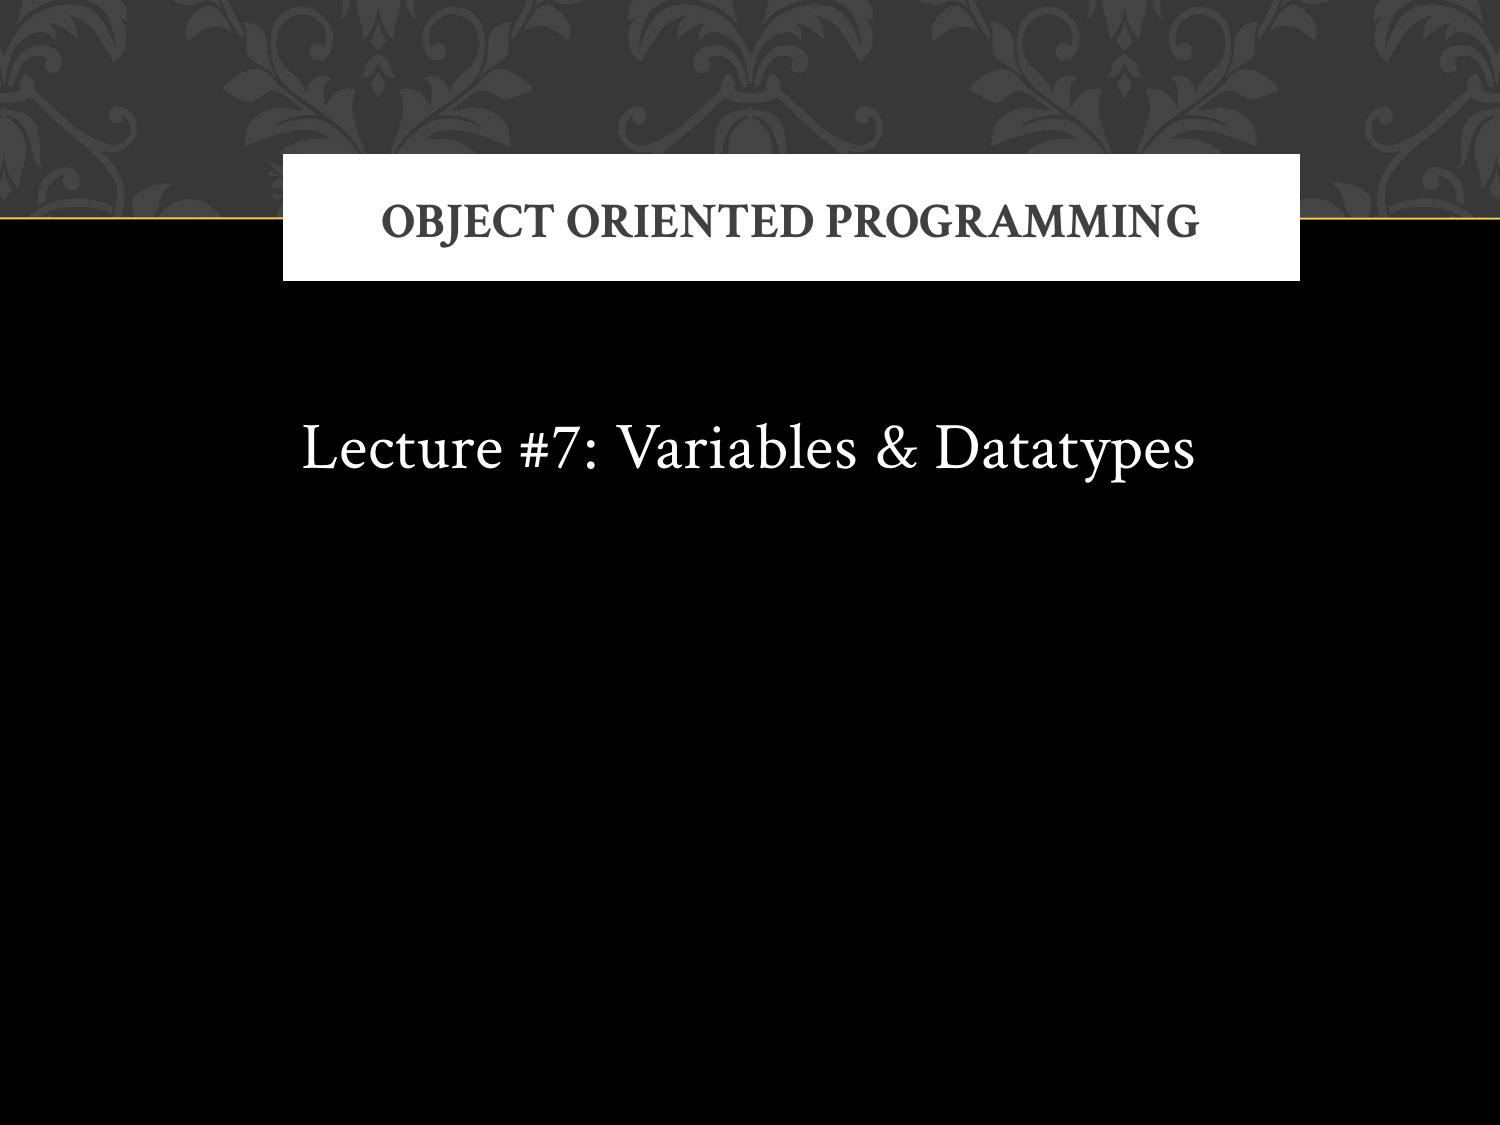

# Object oriented programming

Lecture #7: Variables & Datatypes